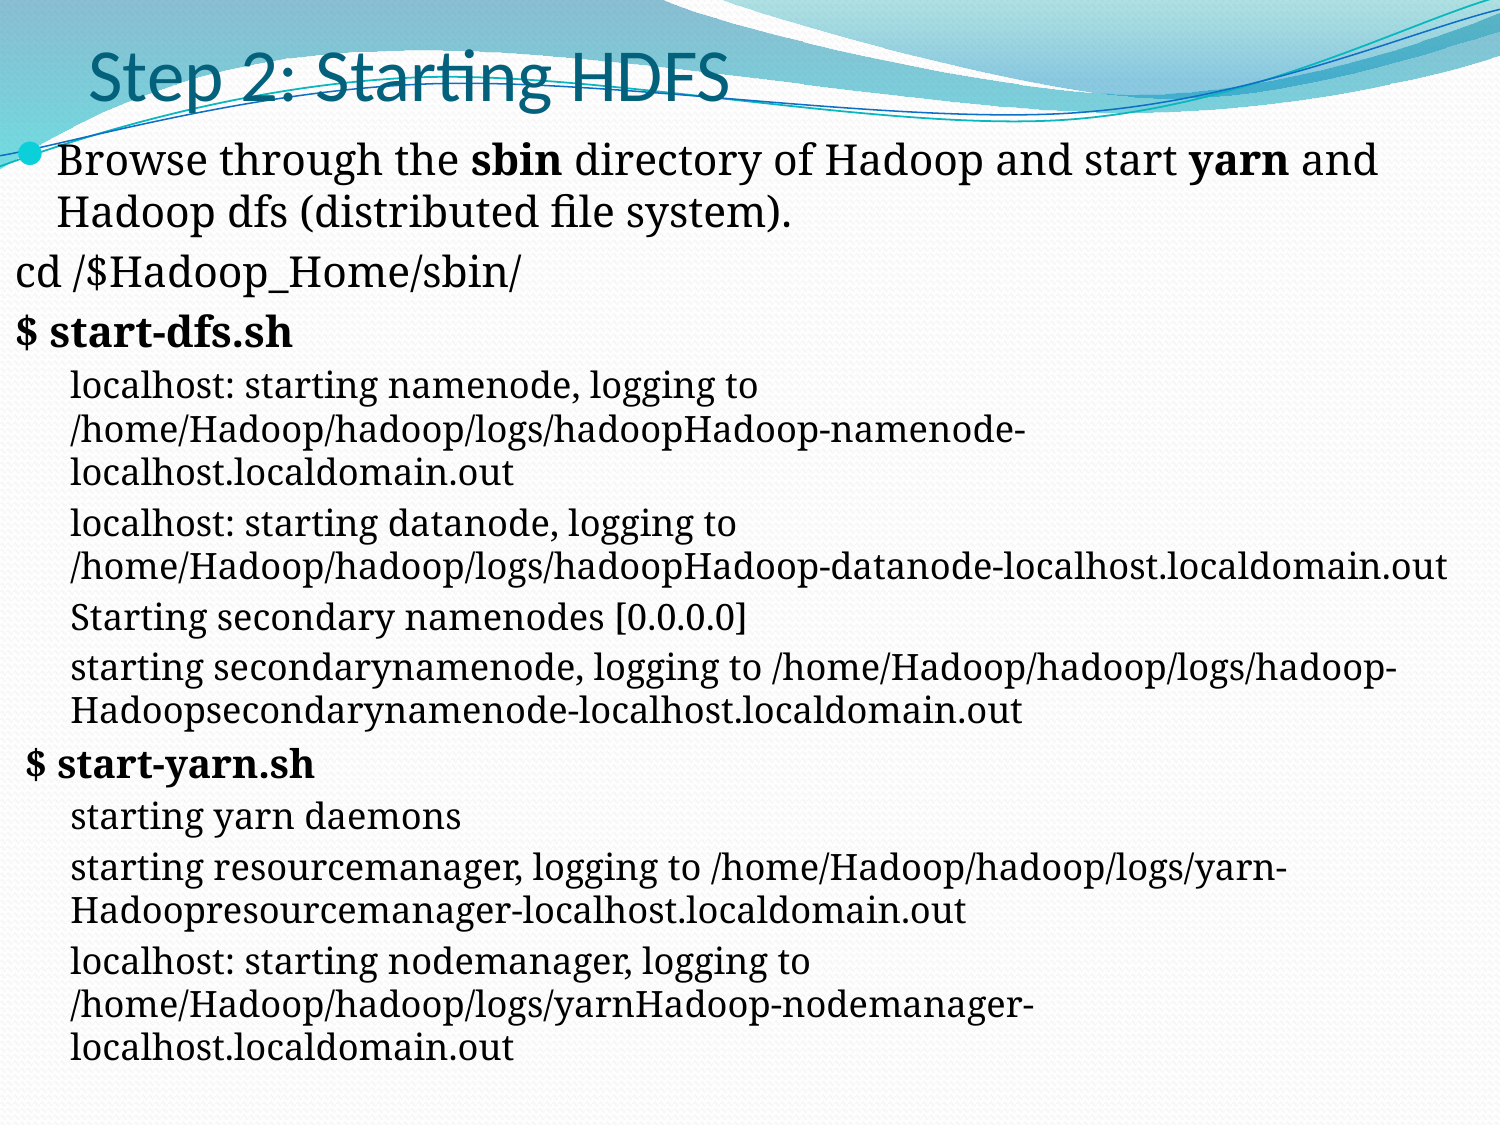

# Step 2: Starting HDFS
Browse through the sbin directory of Hadoop and start yarn and Hadoop dfs (distributed file system).
cd /$Hadoop_Home/sbin/
$ start-dfs.sh
localhost: starting namenode, logging to /home/Hadoop/hadoop/logs/hadoopHadoop-namenode-   localhost.localdomain.out
localhost: starting datanode, logging to /home/Hadoop/hadoop/logs/hadoopHadoop-datanode-localhost.localdomain.out
Starting secondary namenodes [0.0.0.0]
starting secondarynamenode, logging to /home/Hadoop/hadoop/logs/hadoop-Hadoopsecondarynamenode-localhost.localdomain.out
 $ start-yarn.sh
starting yarn daemons
starting resourcemanager, logging to /home/Hadoop/hadoop/logs/yarn-Hadoopresourcemanager-localhost.localdomain.out
localhost: starting nodemanager, logging to /home/Hadoop/hadoop/logs/yarnHadoop-nodemanager-localhost.localdomain.out